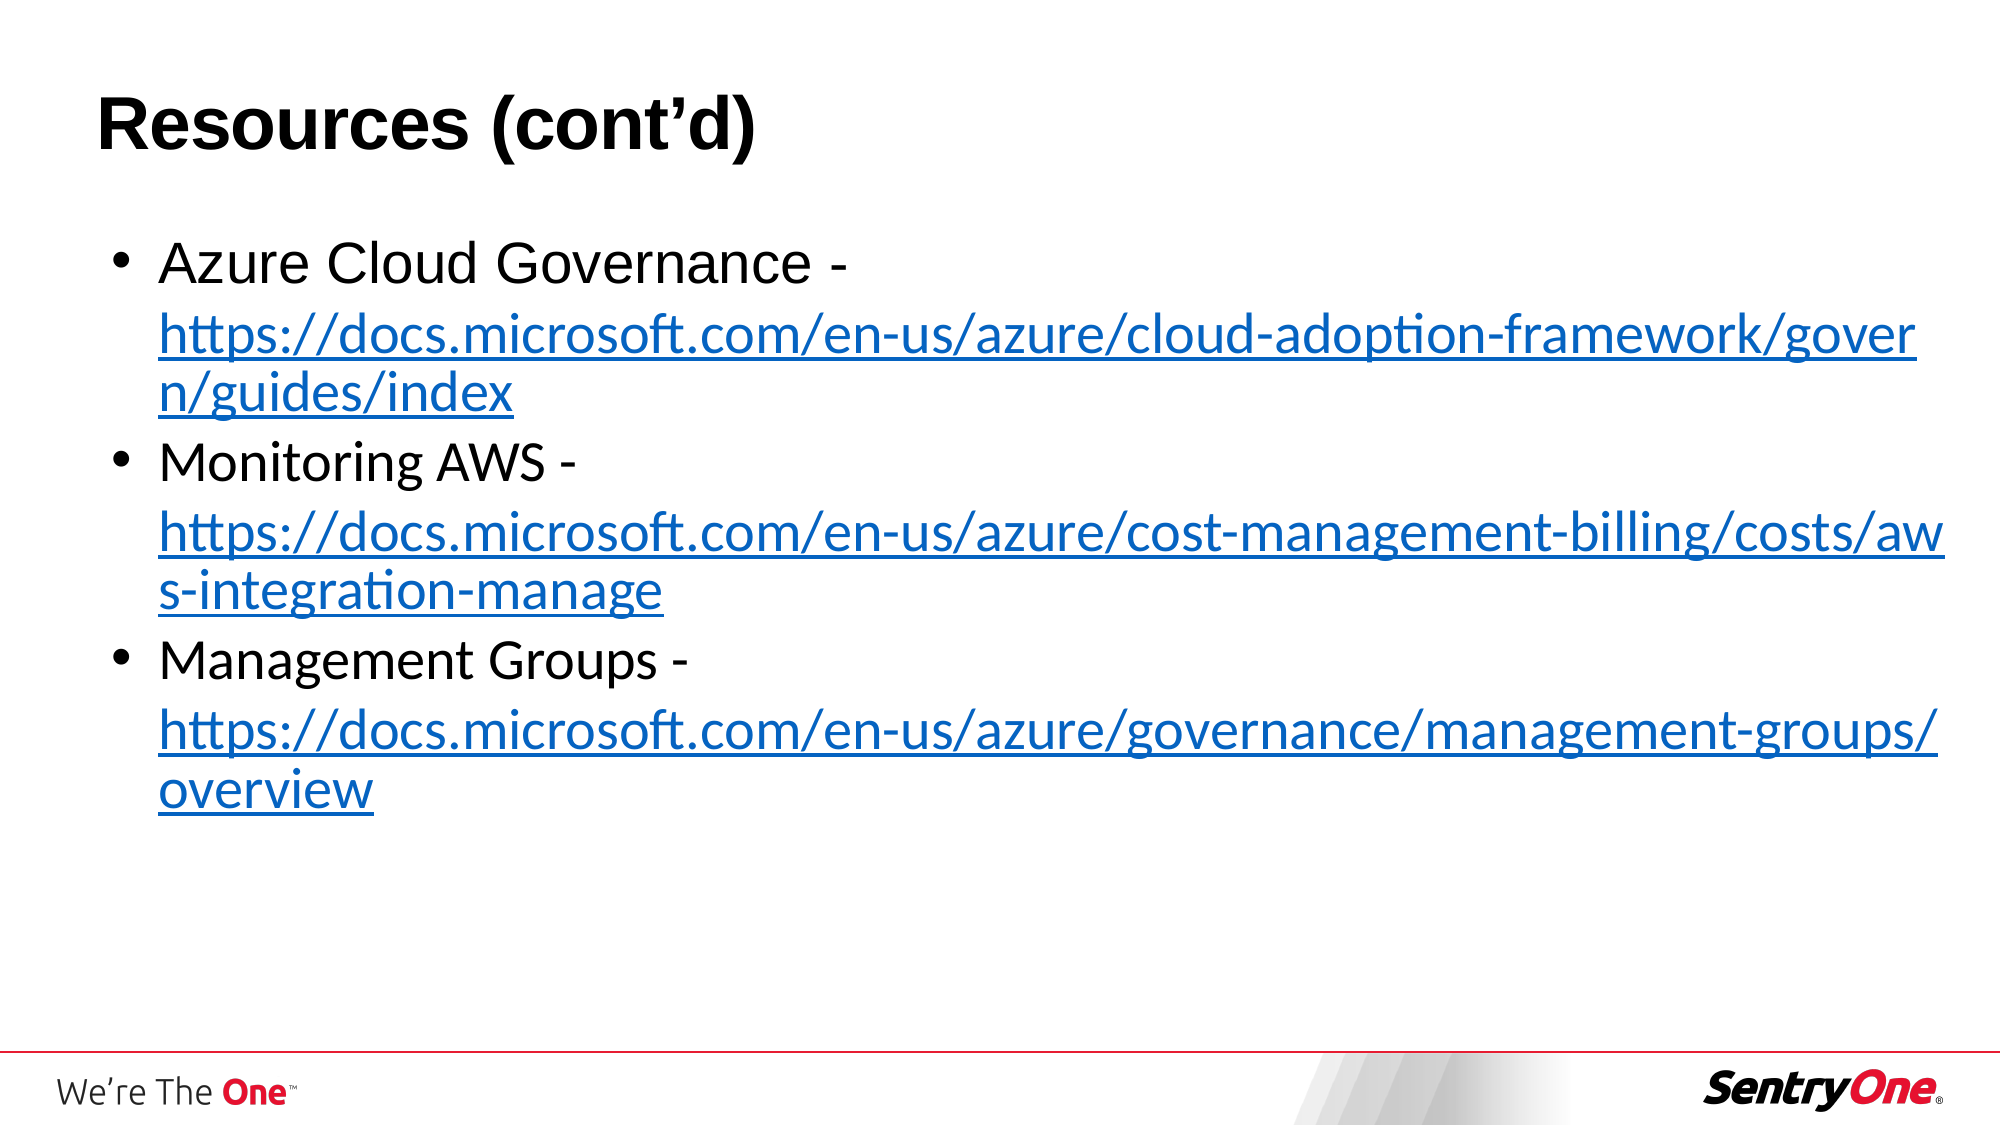

Resources (cont’d)
Azure Cloud Governance - https://docs.microsoft.com/en-us/azure/cloud-adoption-framework/govern/guides/index
Monitoring AWS - https://docs.microsoft.com/en-us/azure/cost-management-billing/costs/aws-integration-manage
Management Groups - https://docs.microsoft.com/en-us/azure/governance/management-groups/overview